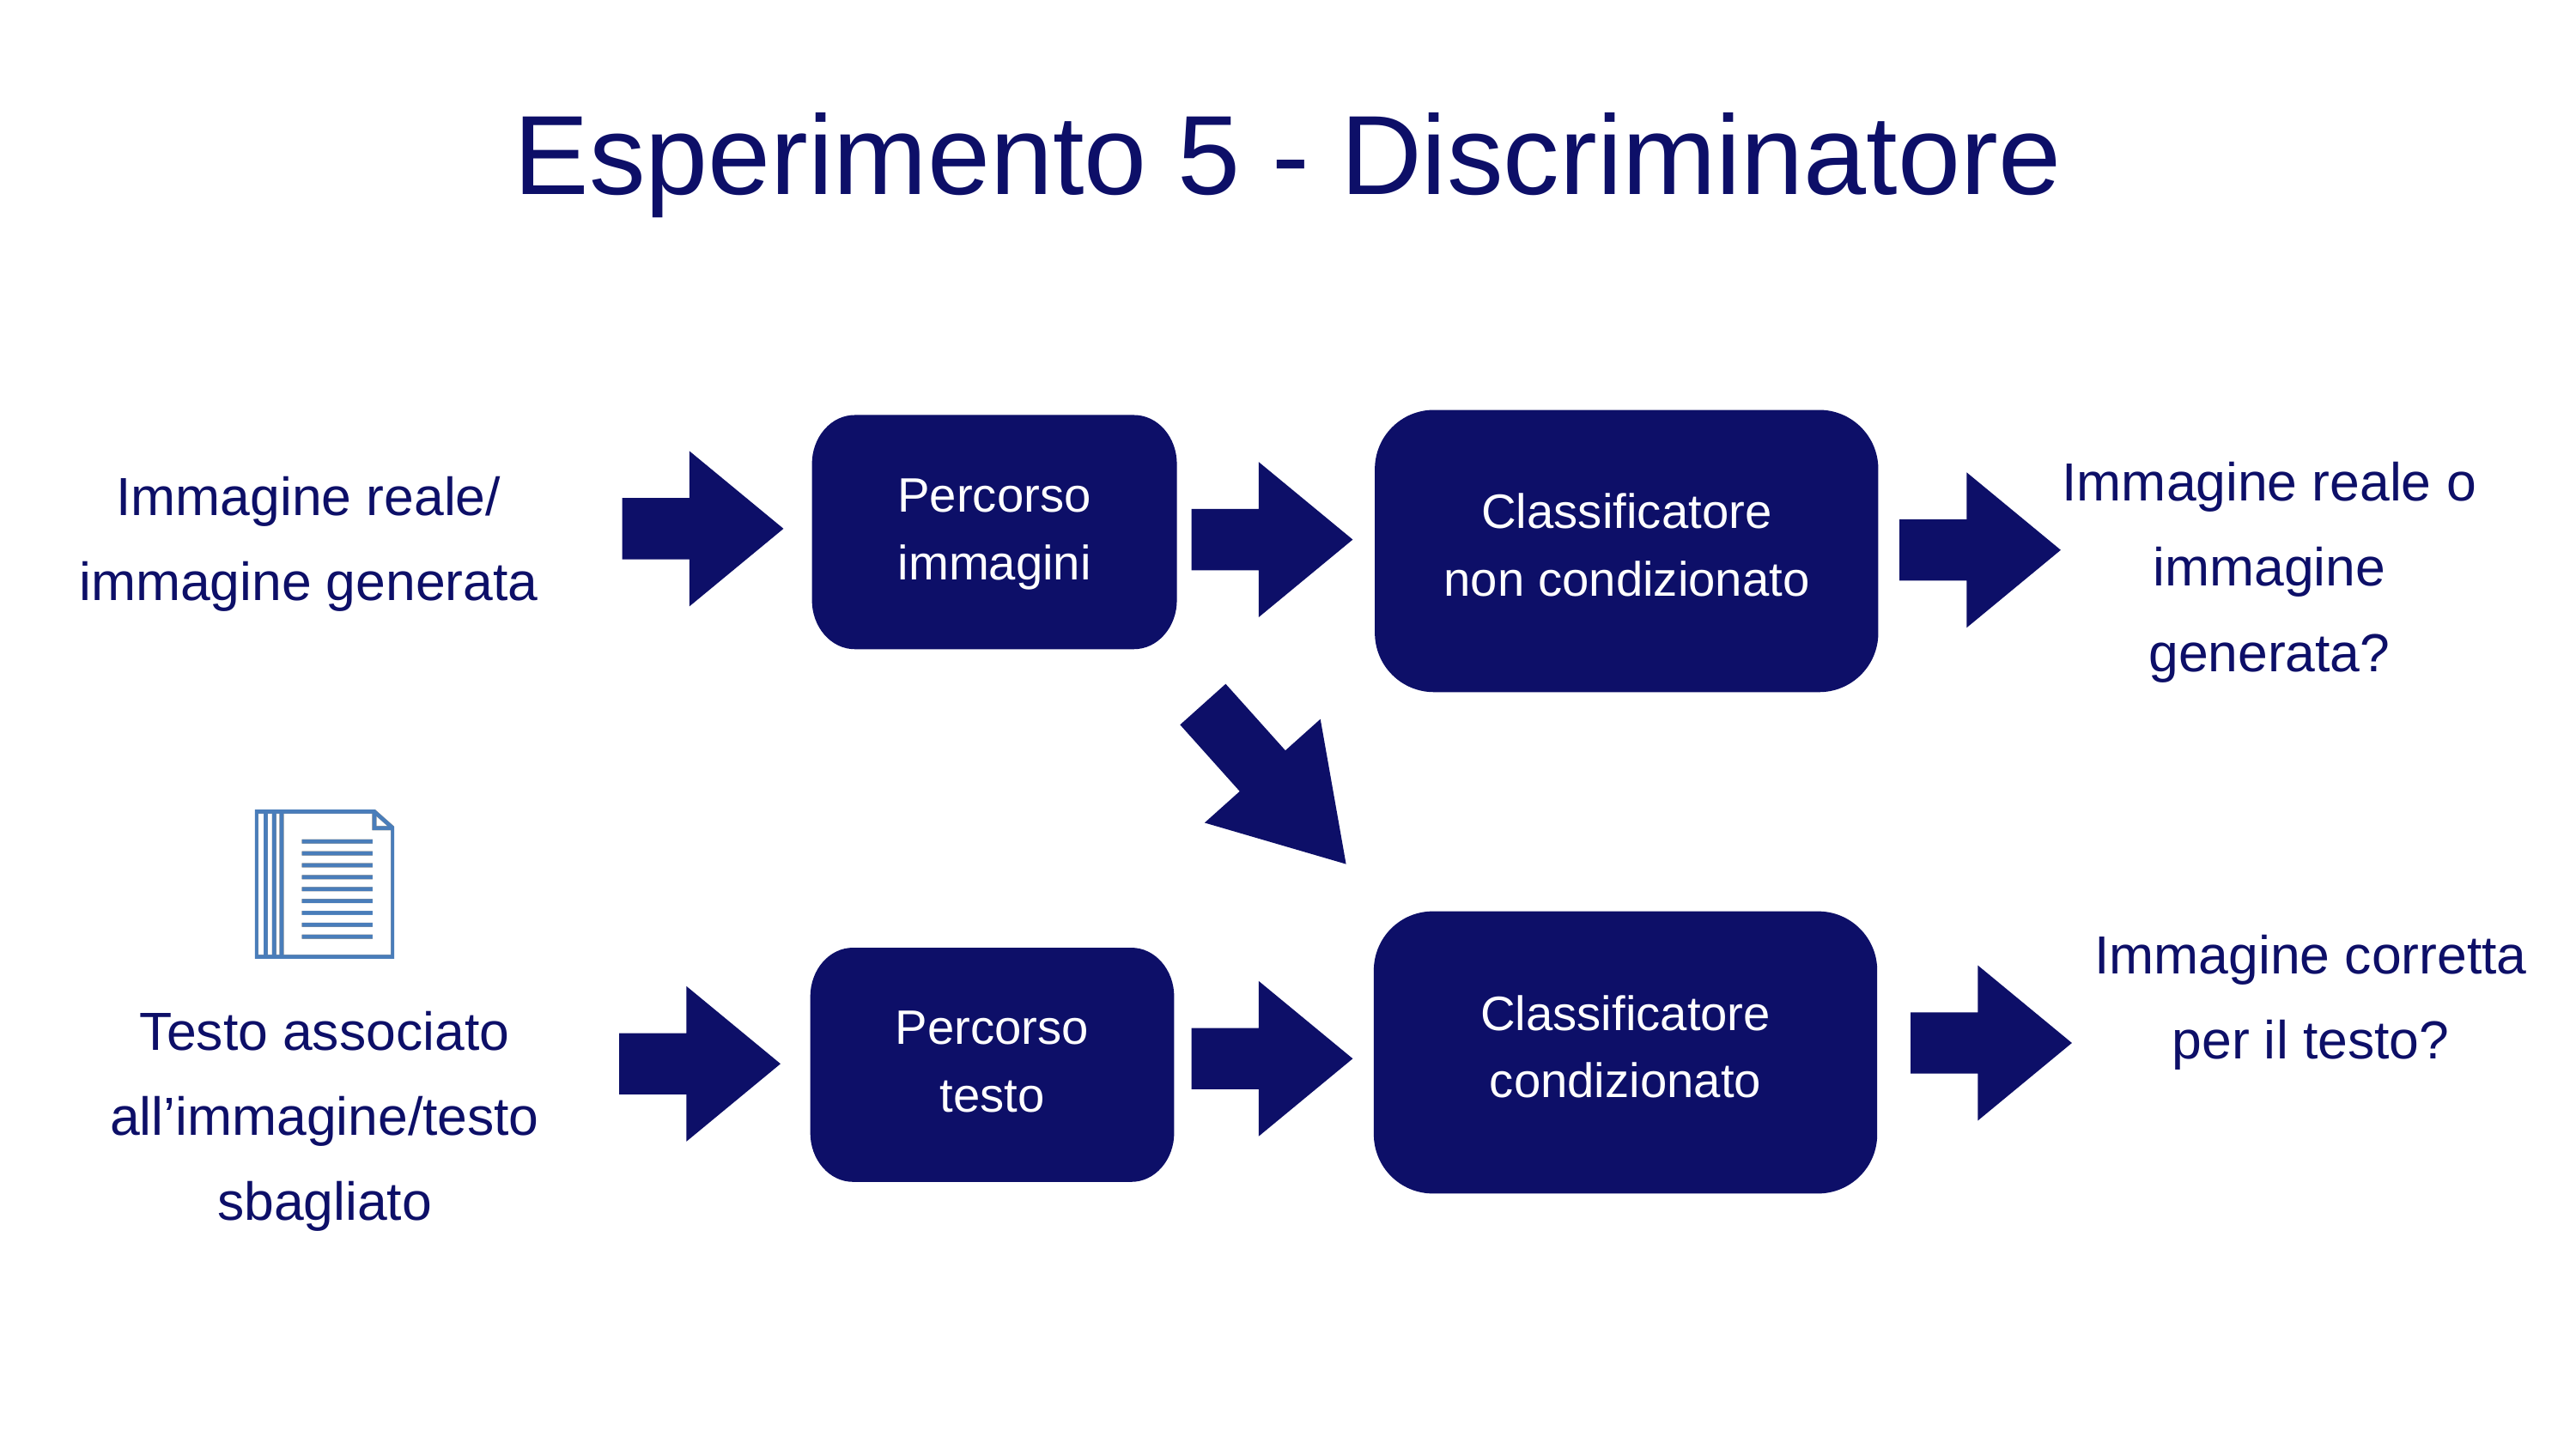

Esperimento 5 - Discriminatore

Classificatore
non condizionato

Percorso
immagini
Immagine reale o immagine generata?
Immagine reale/
immagine generata

Classificatore
condizionato
Immagine corretta per il testo?

Percorso
testo

Testo associato all’immagine/testo sbagliato